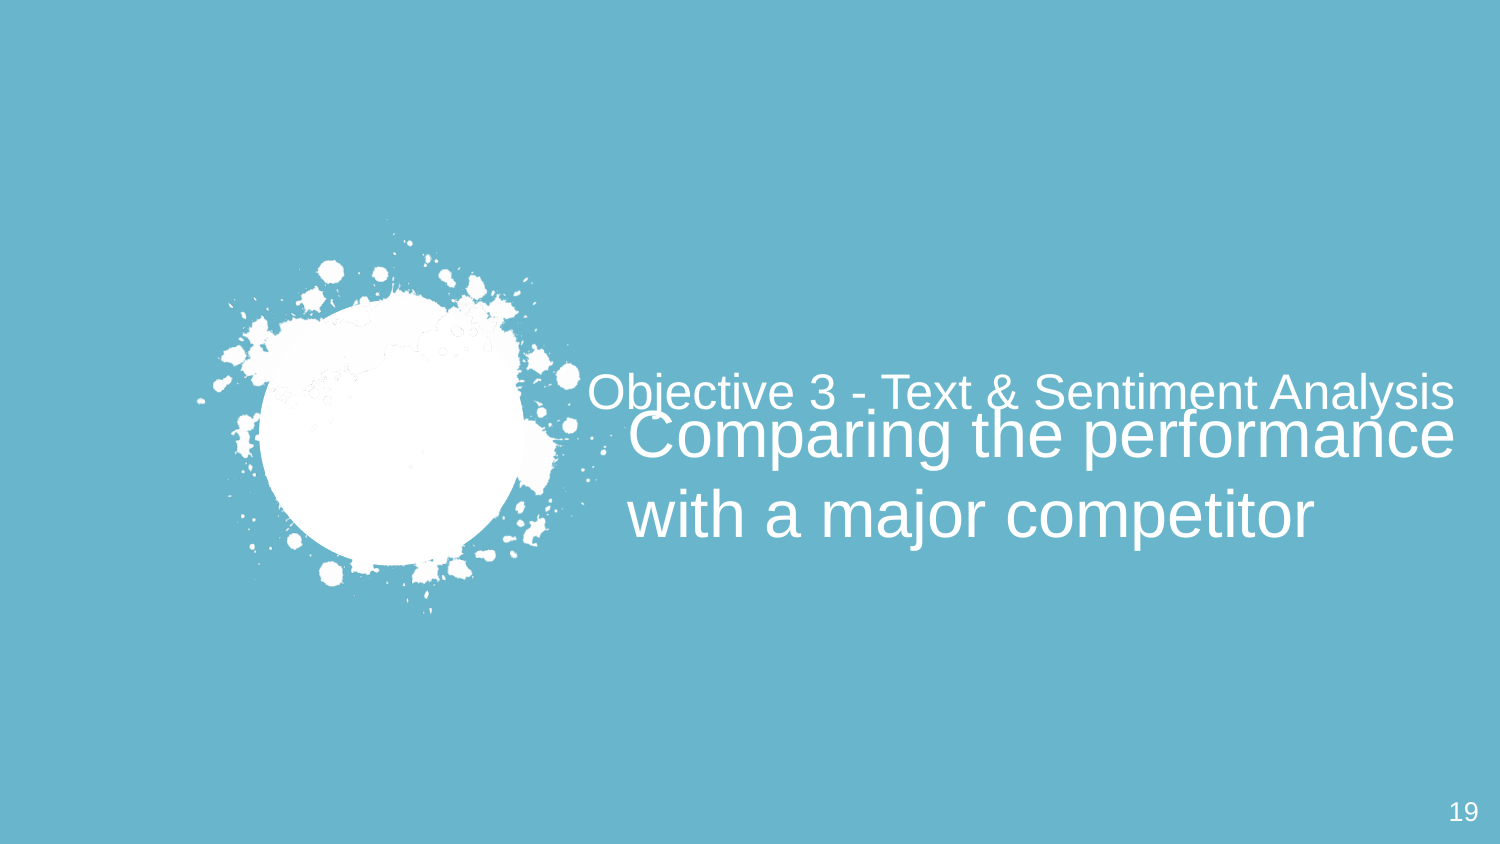

# Objective 3 - Text & Sentiment Analysis
Comparing the performance with a major competitor
19